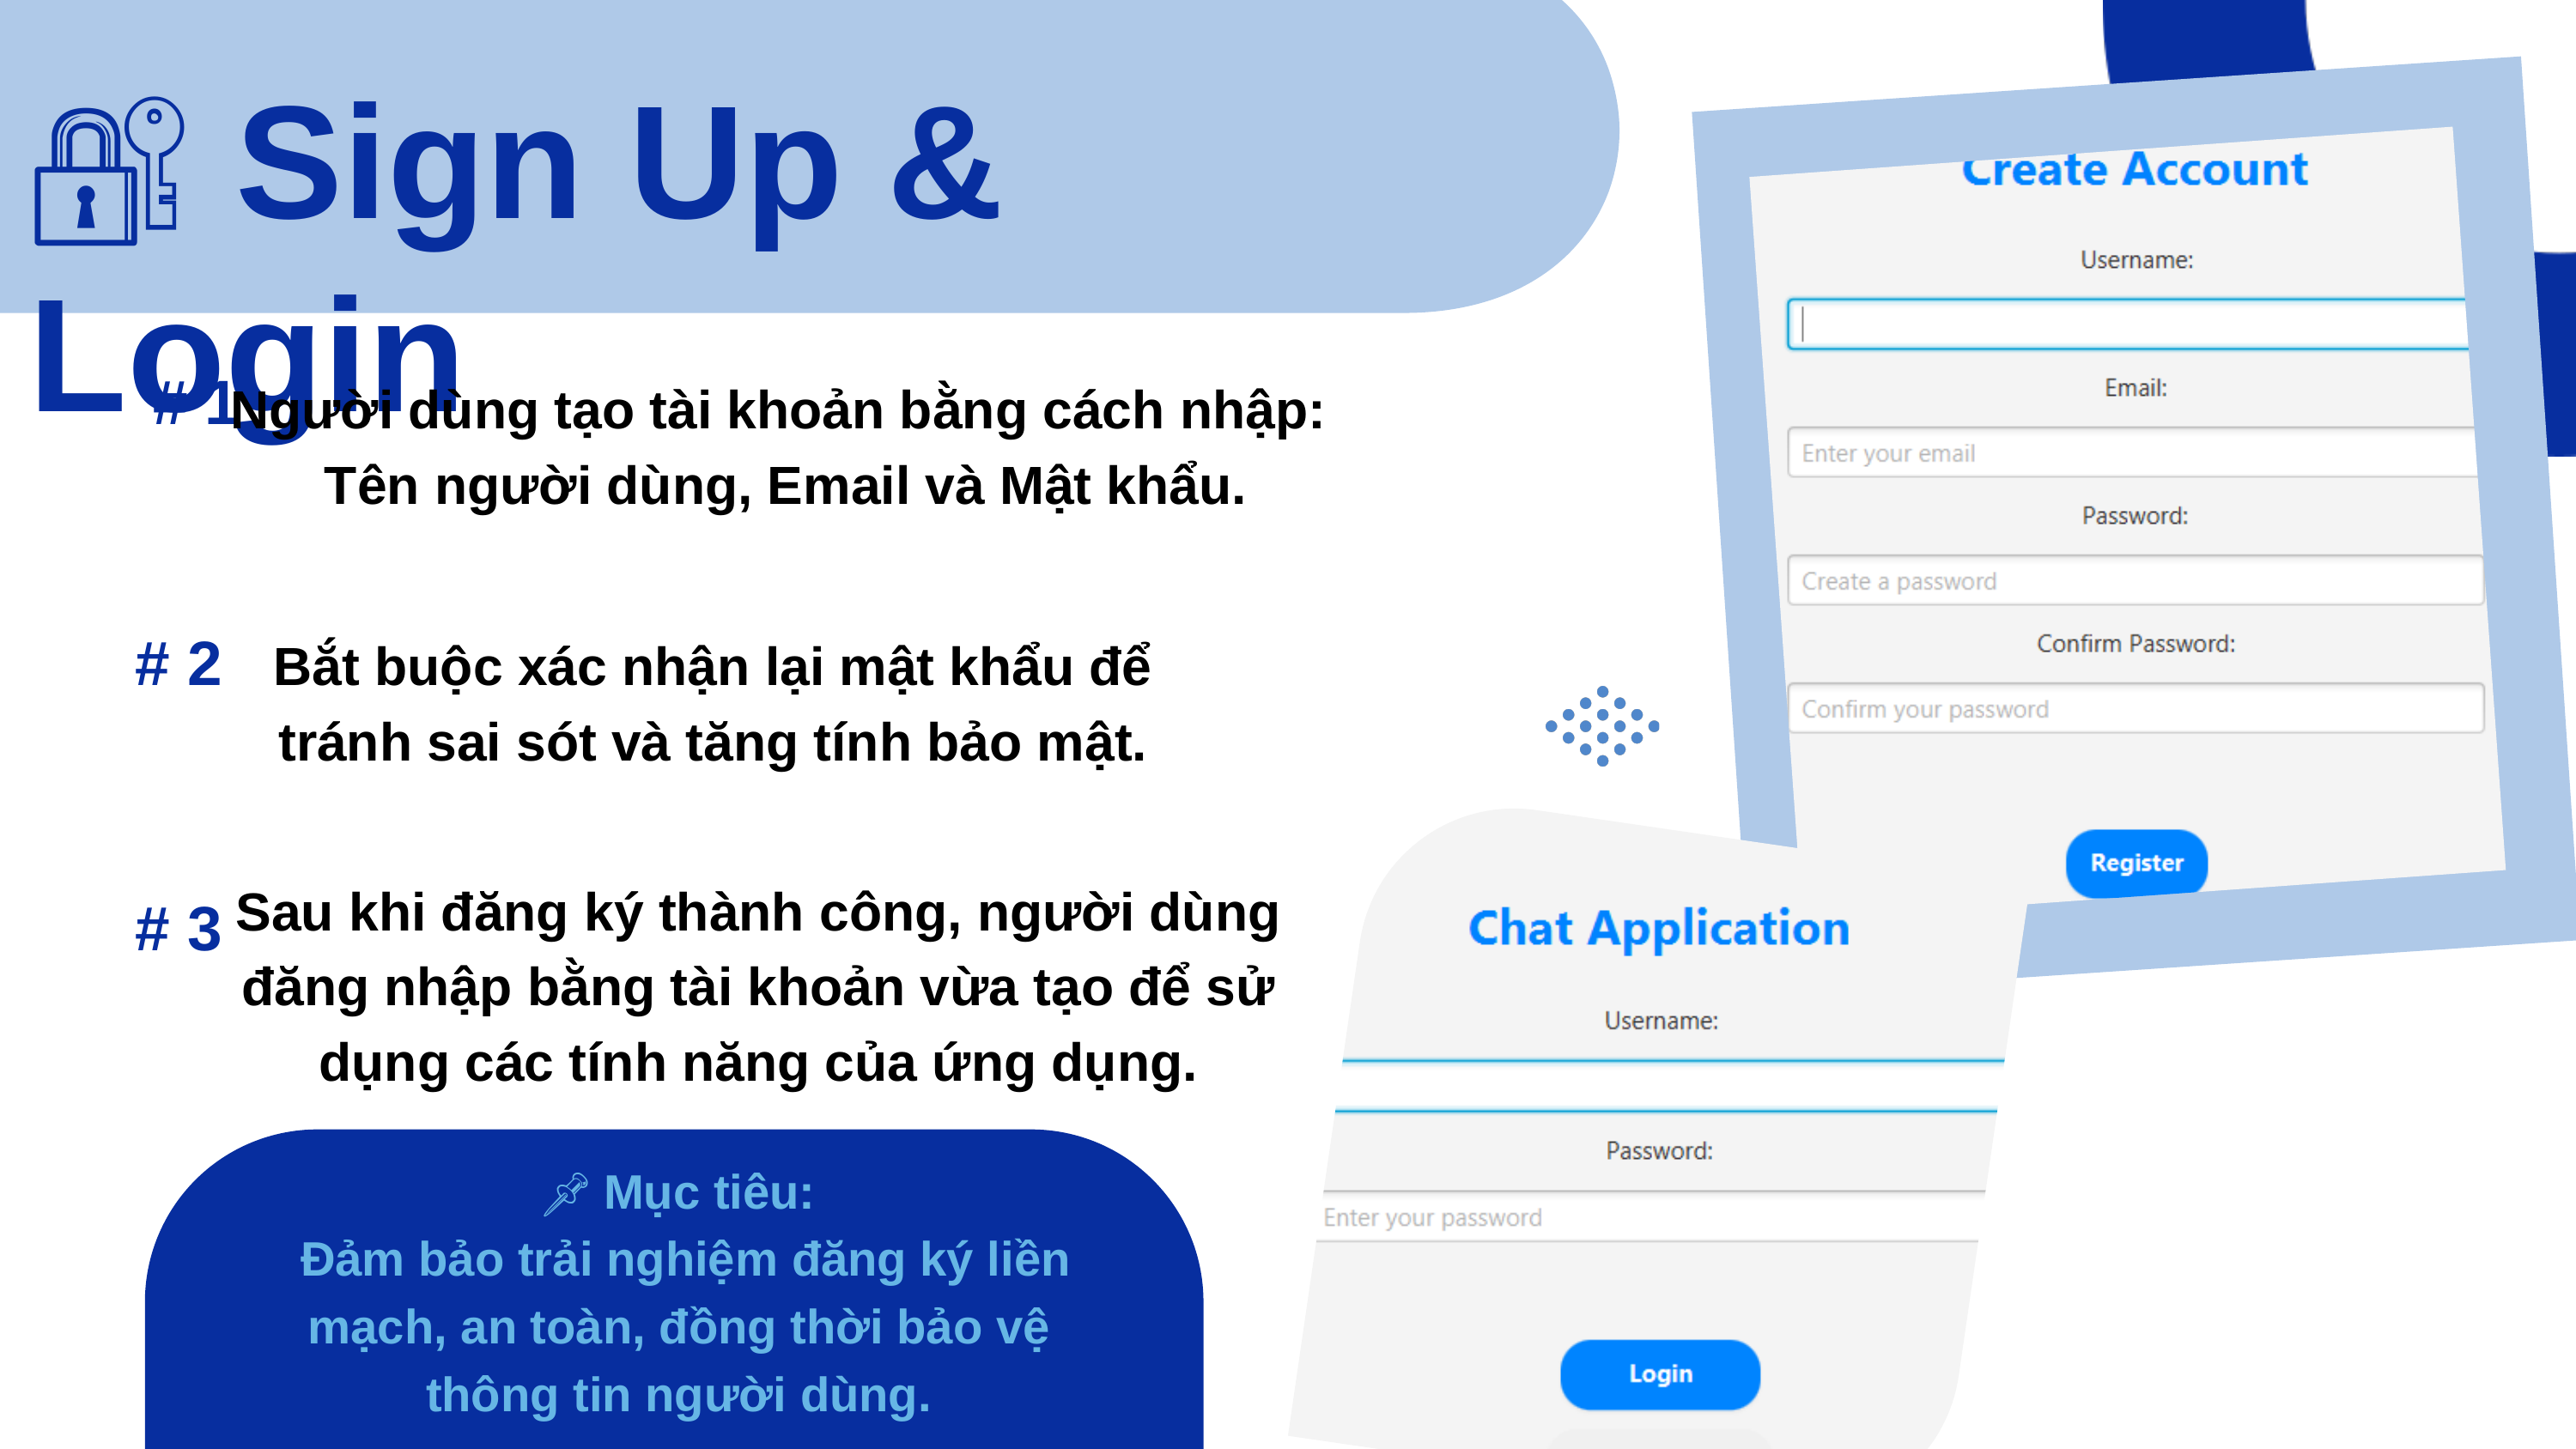

🔐 Sign Up & Login

 # 1
# 2

# 3

Người dùng tạo tài khoản bằng cách nhập:
 Tên người dùng, Email và Mật khẩu.
Bắt buộc xác nhận lại mật khẩu để tránh sai sót và tăng tính bảo mật.

Sau khi đăng ký thành công, người dùng đăng nhập bằng tài khoản vừa tạo để sử dụng các tính năng của ứng dụng.

📌 Mục tiêu:
 Đảm bảo trải nghiệm đăng ký liền mạch, an toàn, đồng thời bảo vệ thông tin người dùng.